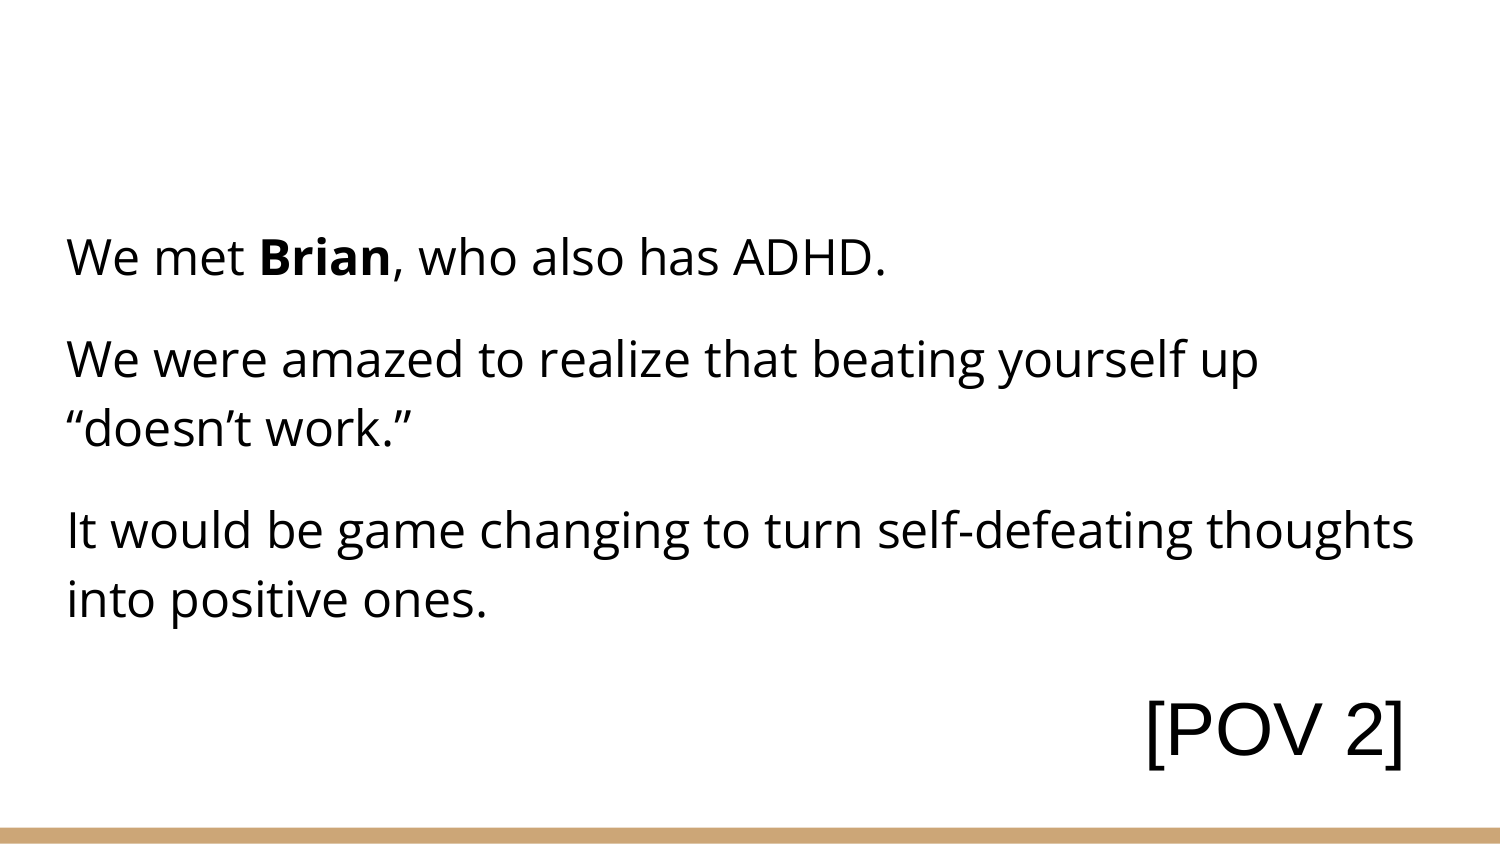

#
We met Brian, who also has ADHD.
We were amazed to realize that beating yourself up “doesn’t work.”
It would be game changing to turn self-defeating thoughts into positive ones.
[POV 2]